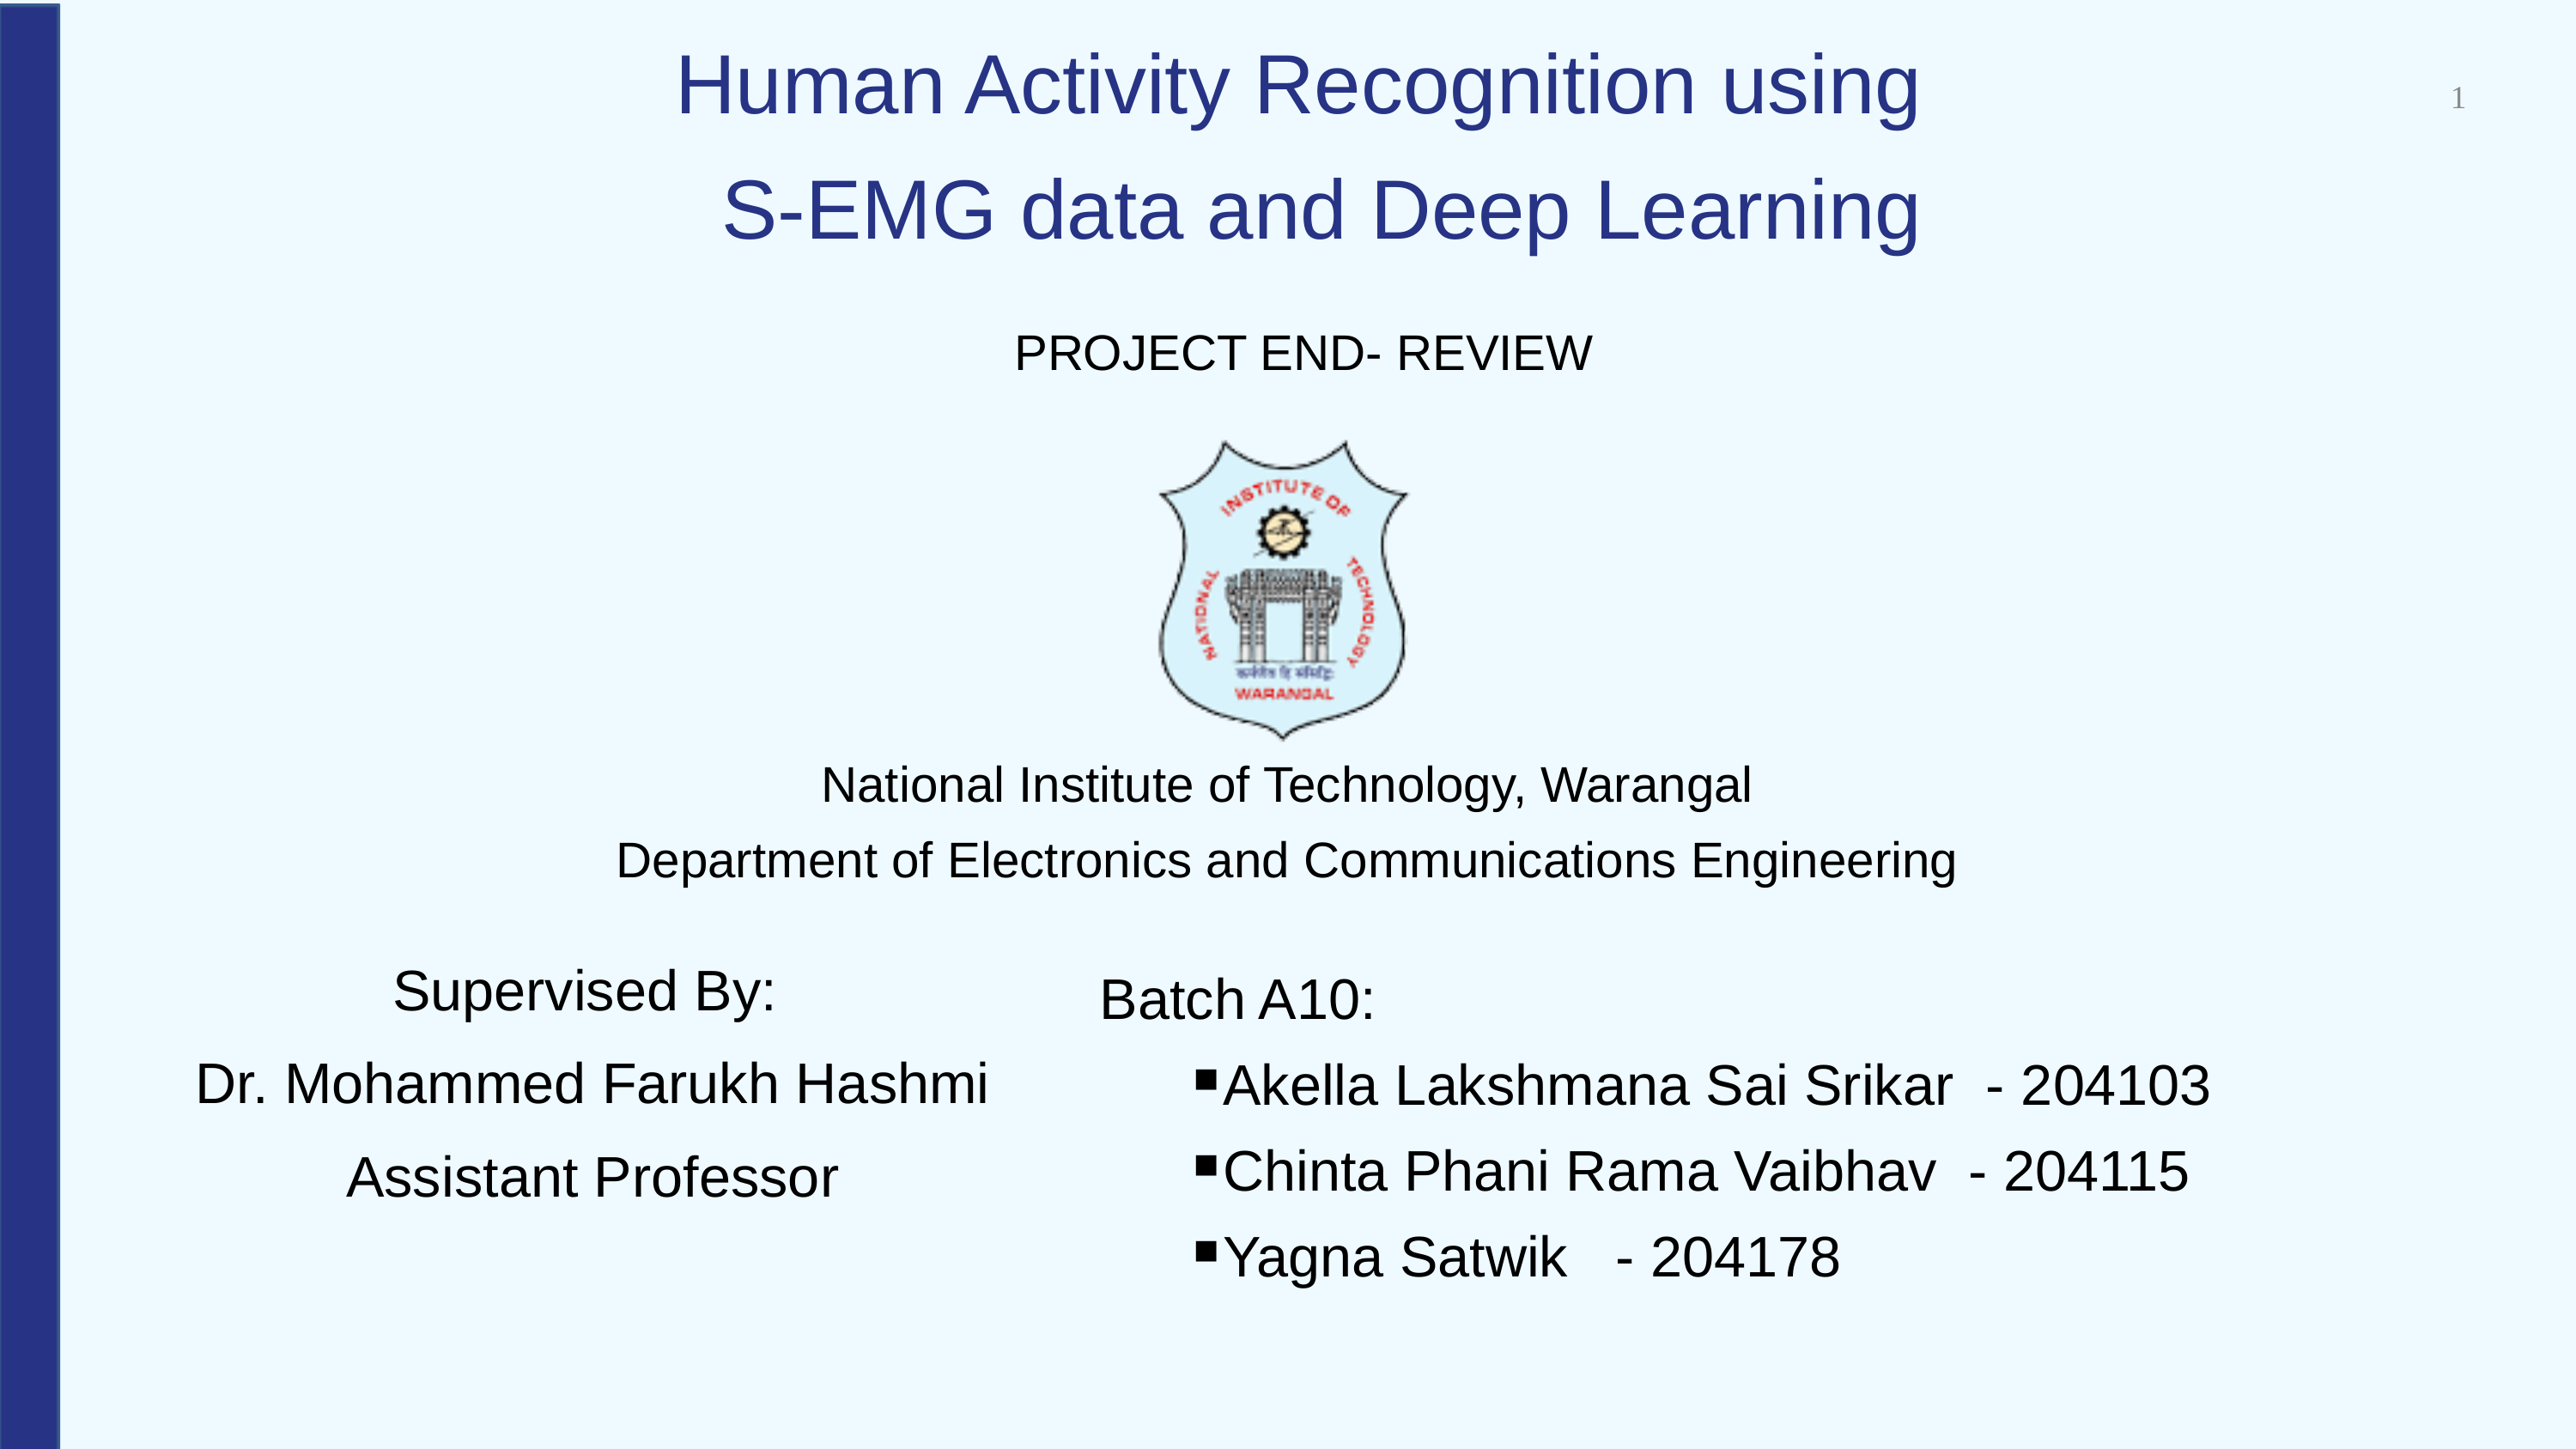

Human Activity Recognition using
 S-EMG data and Deep Learning
1
PROJECT END- REVIEW

National Institute of Technology, Warangal
Department of Electronics and Communications Engineering
Supervised By:
Dr. Mohammed Farukh Hashmi
Assistant Professor
Batch A10:
Akella Lakshmana Sai Srikar  - 204103
Chinta Phani Rama Vaibhav  - 204115
Yagna Satwik   - 204178